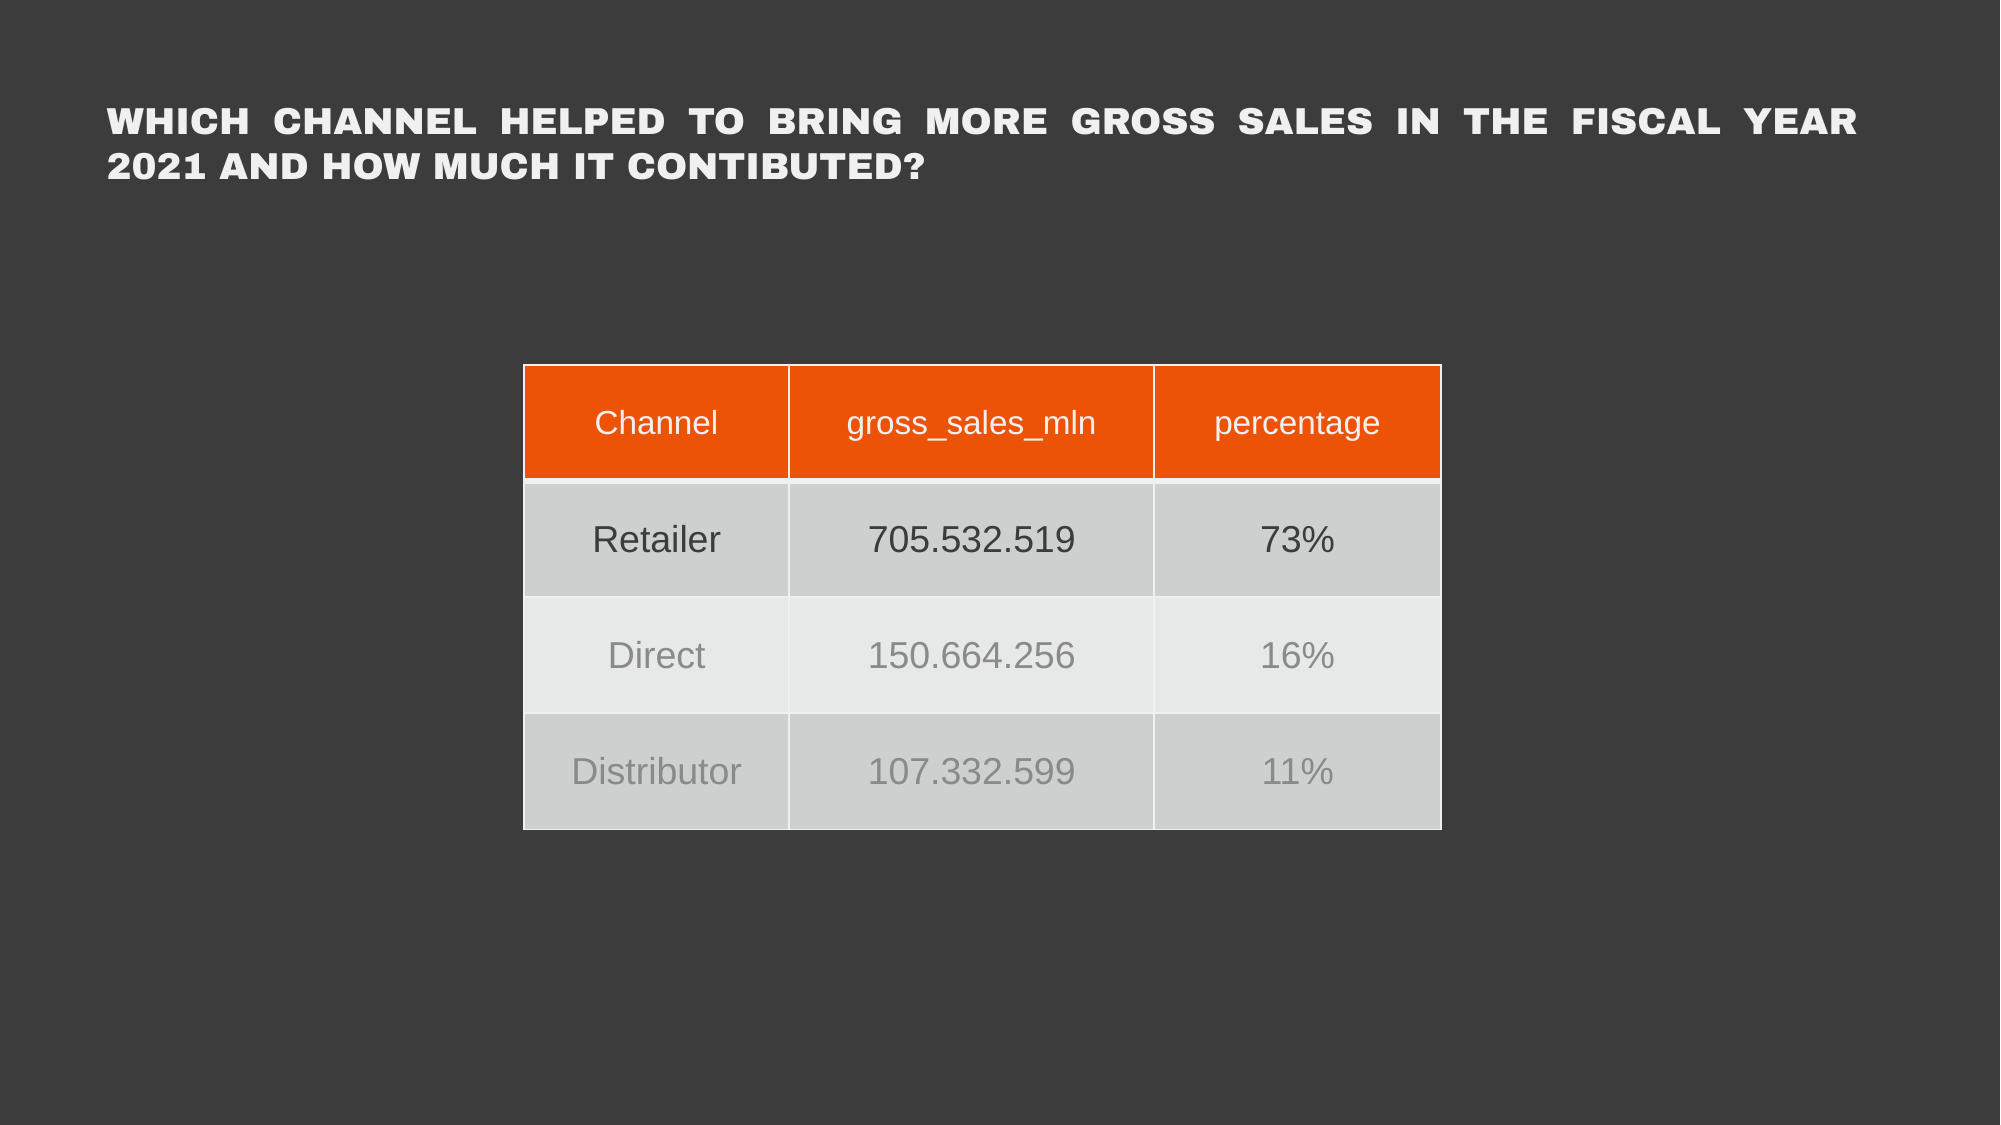

Which channel helped to bring more gross sales in the fiscal year 2021 and how Much it contibuted?
| Channel | gross\_sales\_mln | percentage |
| --- | --- | --- |
| Retailer | 705.532.519 | 73% |
| Direct | 150.664.256 | 16% |
| Distributor | 107.332.599 | 11% |